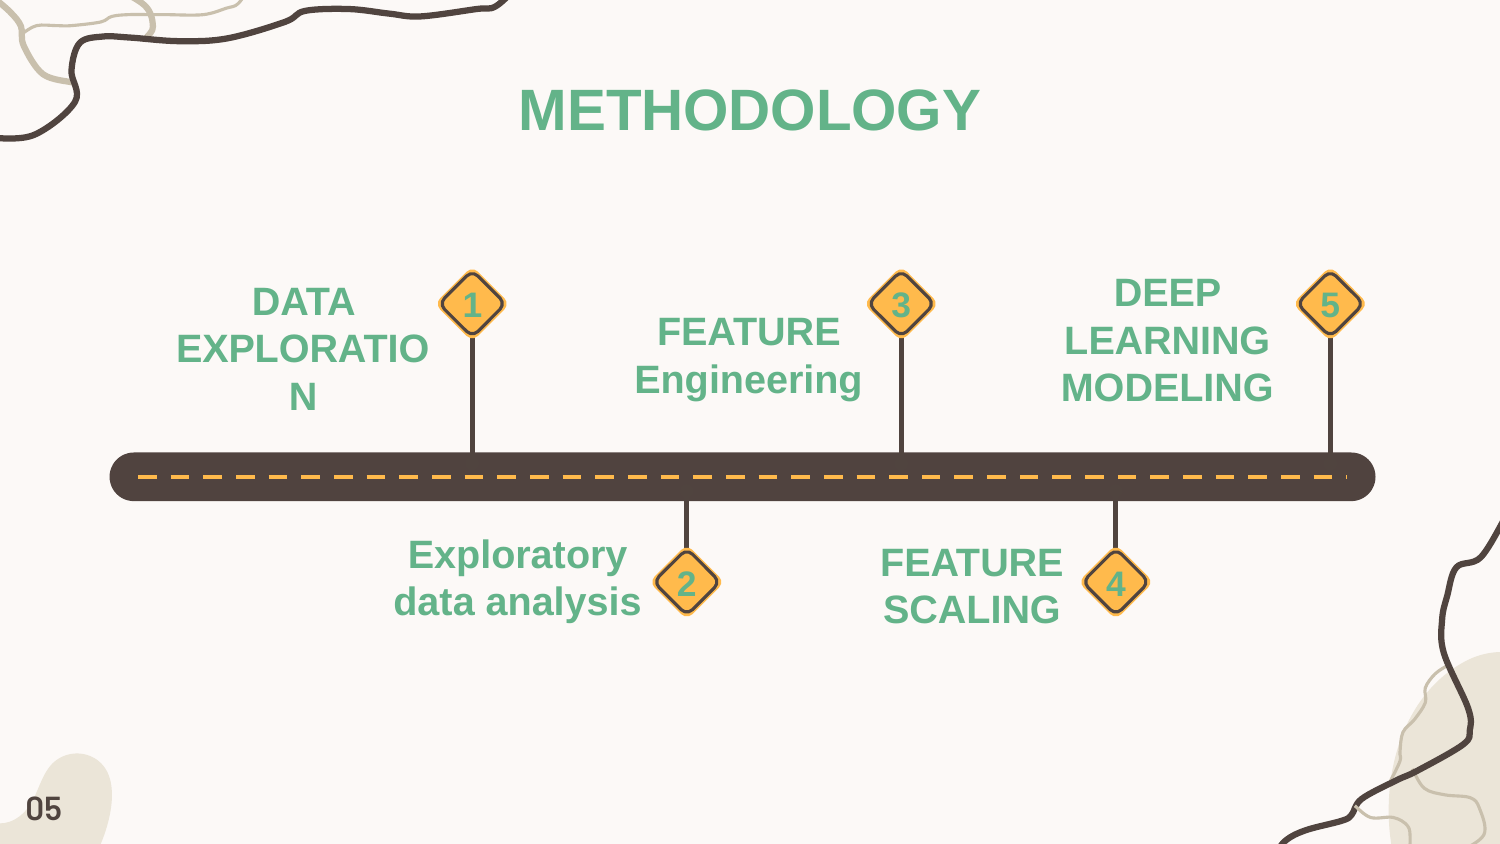

# METHODOLOGY

1
3
5
FEATURE Engineering
DEEP LEARNING
MODELING
DATA EXPLORATION

Exploratory data analysis

FEATURE SCALING
2
4
05